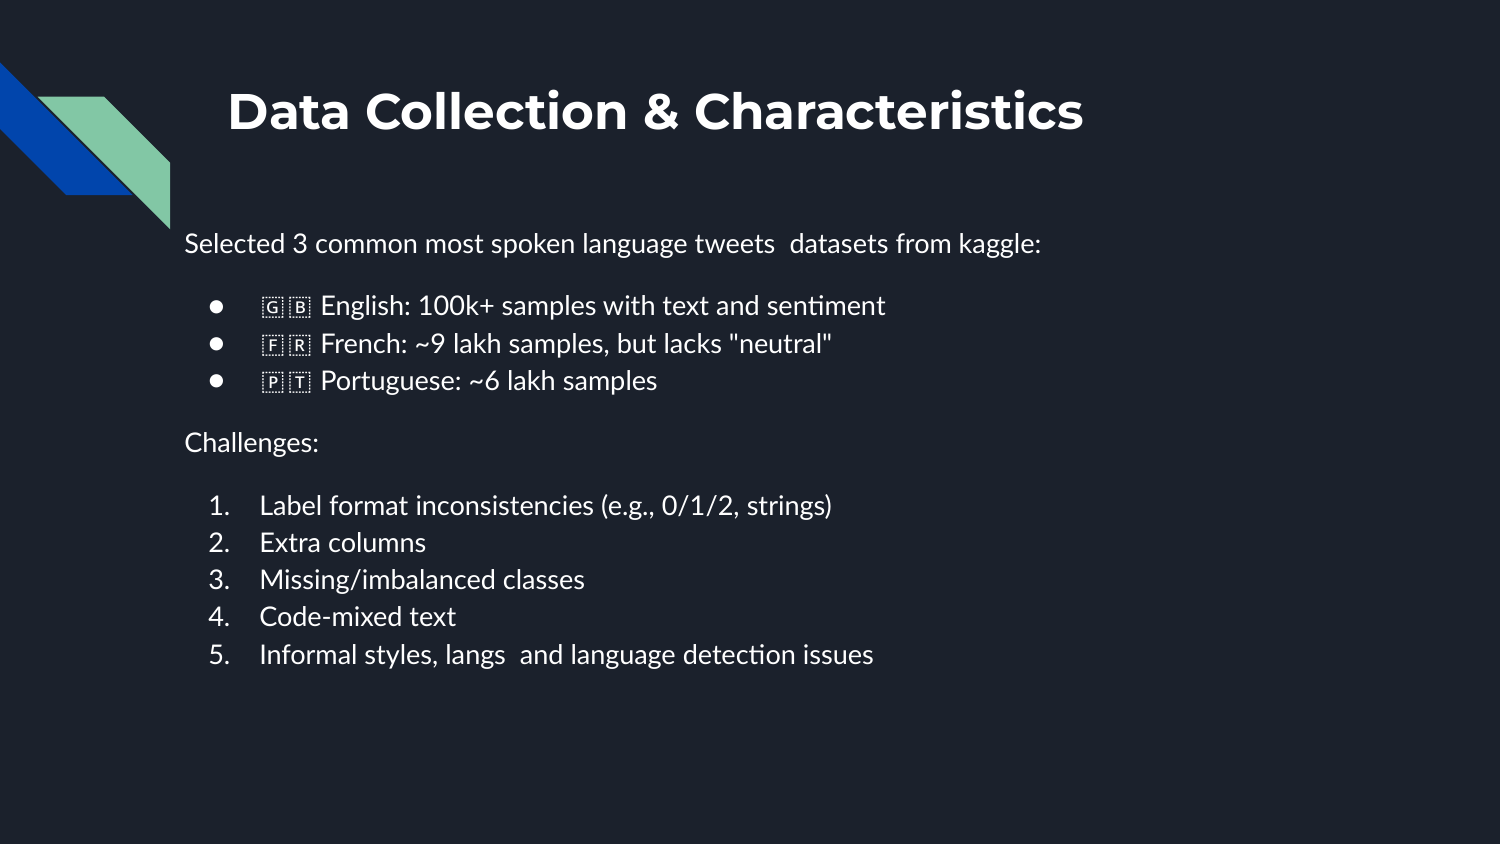

# Data Collection & Characteristics

Selected 3 common most spoken language tweets  datasets from kaggle:
🇬🇧 English: 100k+ samples with text and sentiment
🇫🇷 French: ~9 lakh samples, but lacks "neutral"
🇵🇹 Portuguese: ~6 lakh samples
Challenges:
Label format inconsistencies (e.g., 0/1/2, strings)
Extra columns
Missing/imbalanced classes
Code-mixed text
Informal styles, langs  and language detection issues